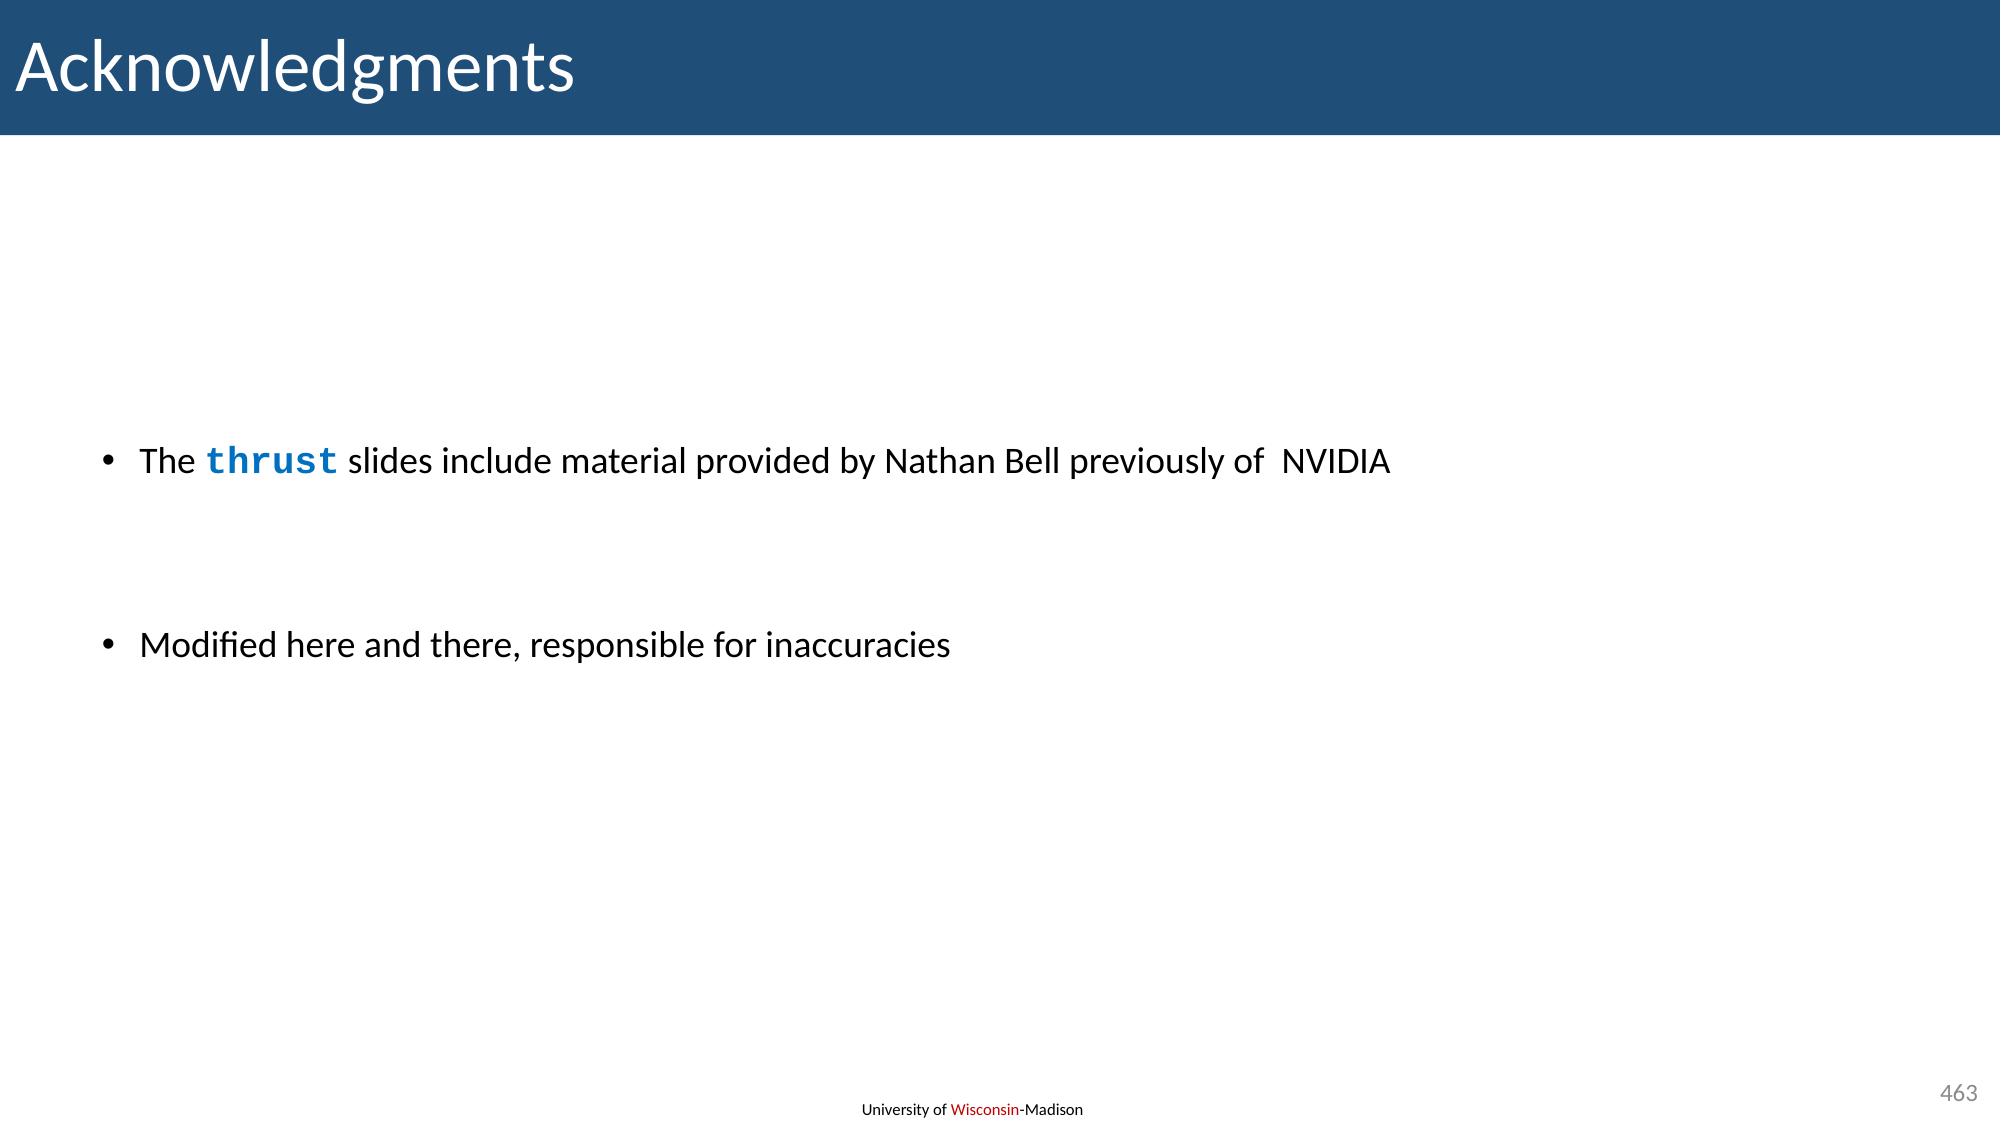

# Acknowledgments

The thrust slides include material provided by Nathan Bell previously of  NVIDIA

Modified here and there, responsible for inaccuracies

463